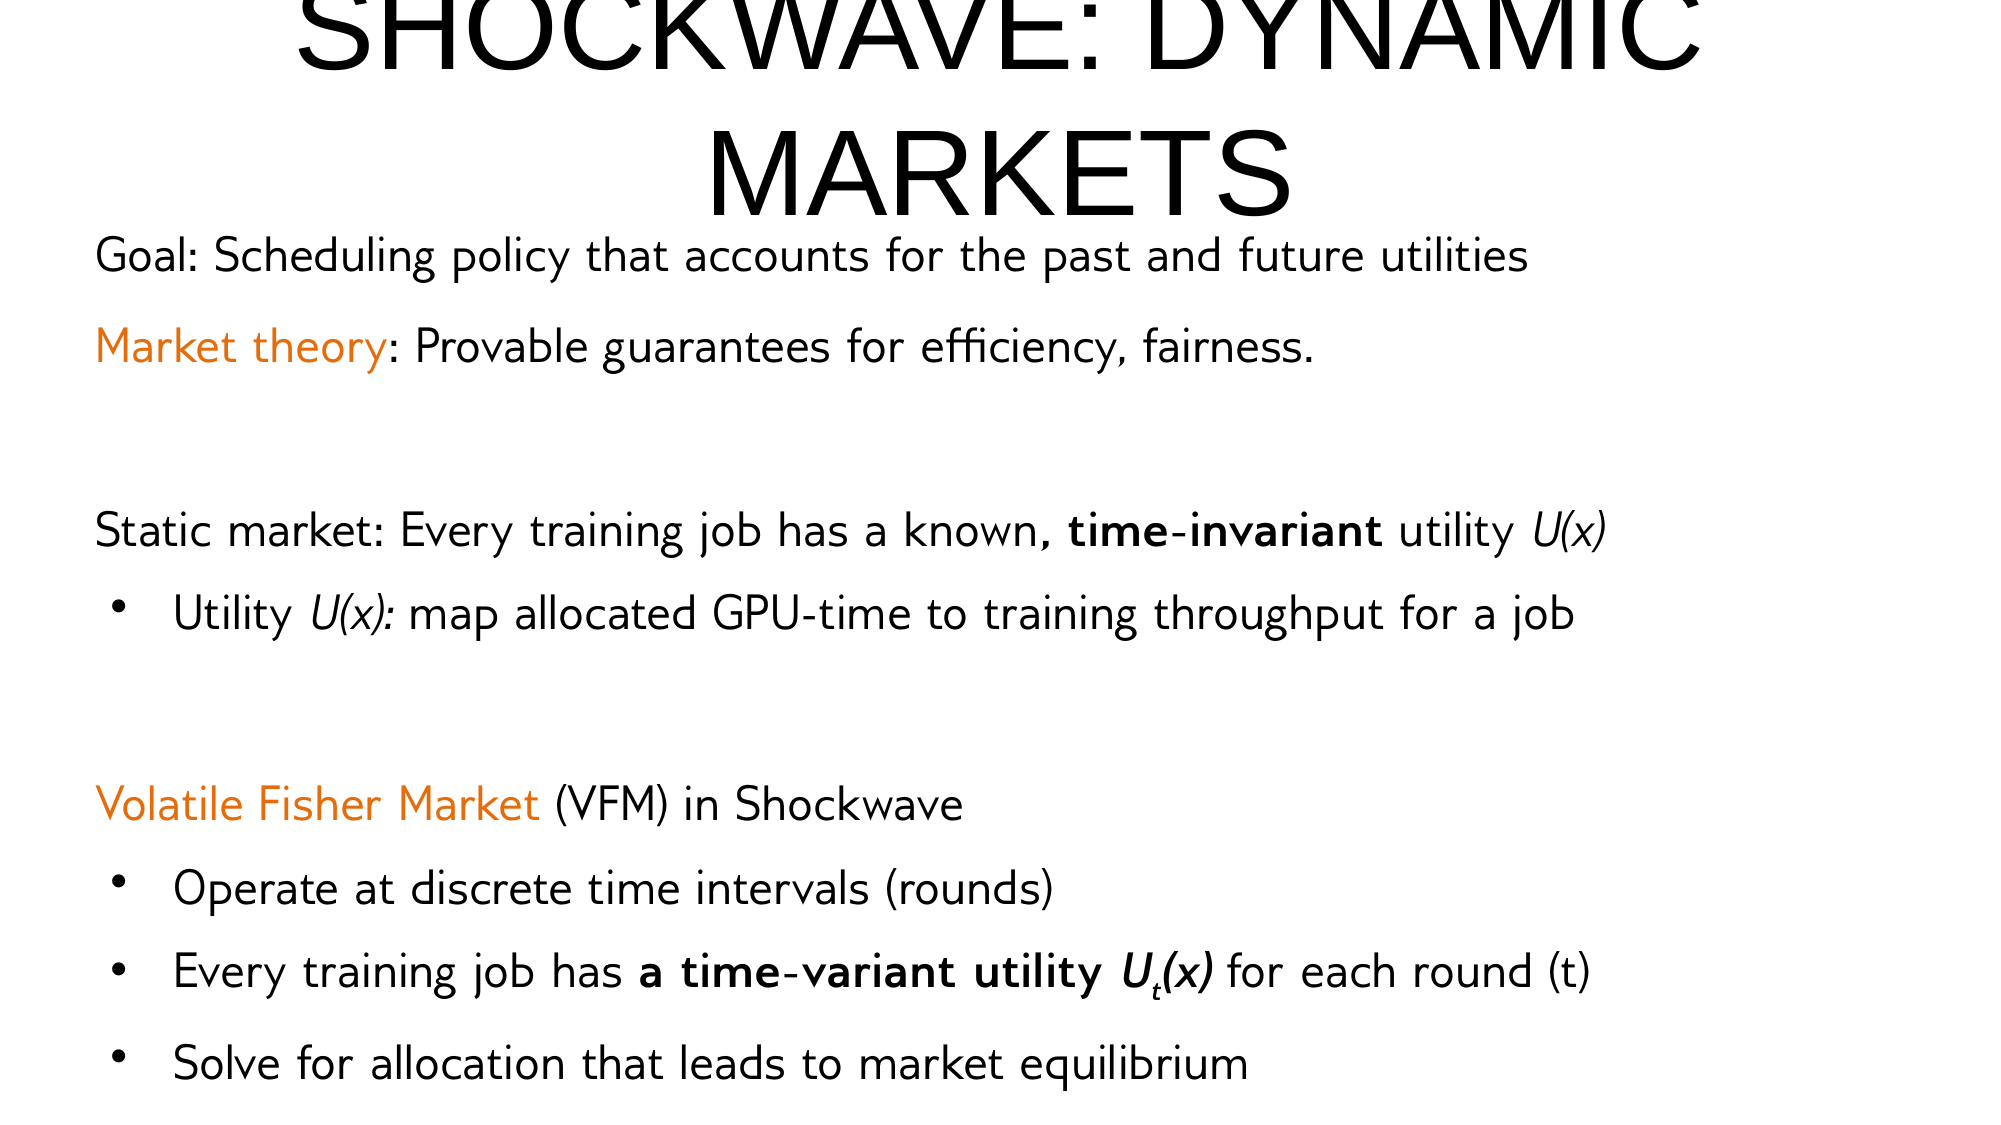

# SHOCKWAVE: DYNAMIC MARKETS
Goal: Scheduling policy that accounts for the past and future utilities
Market theory: Provable guarantees for efficiency, fairness.

Static market: Every training job has a known, time-invariant utility U(x)
Utility U(x): map allocated GPU-time to training throughput for a job

Volatile Fisher Market (VFM) in Shockwave
Operate at discrete time intervals (rounds)
Every training job has a time-variant utility Ut(x) for each round (t)
Solve for allocation that leads to market equilibrium